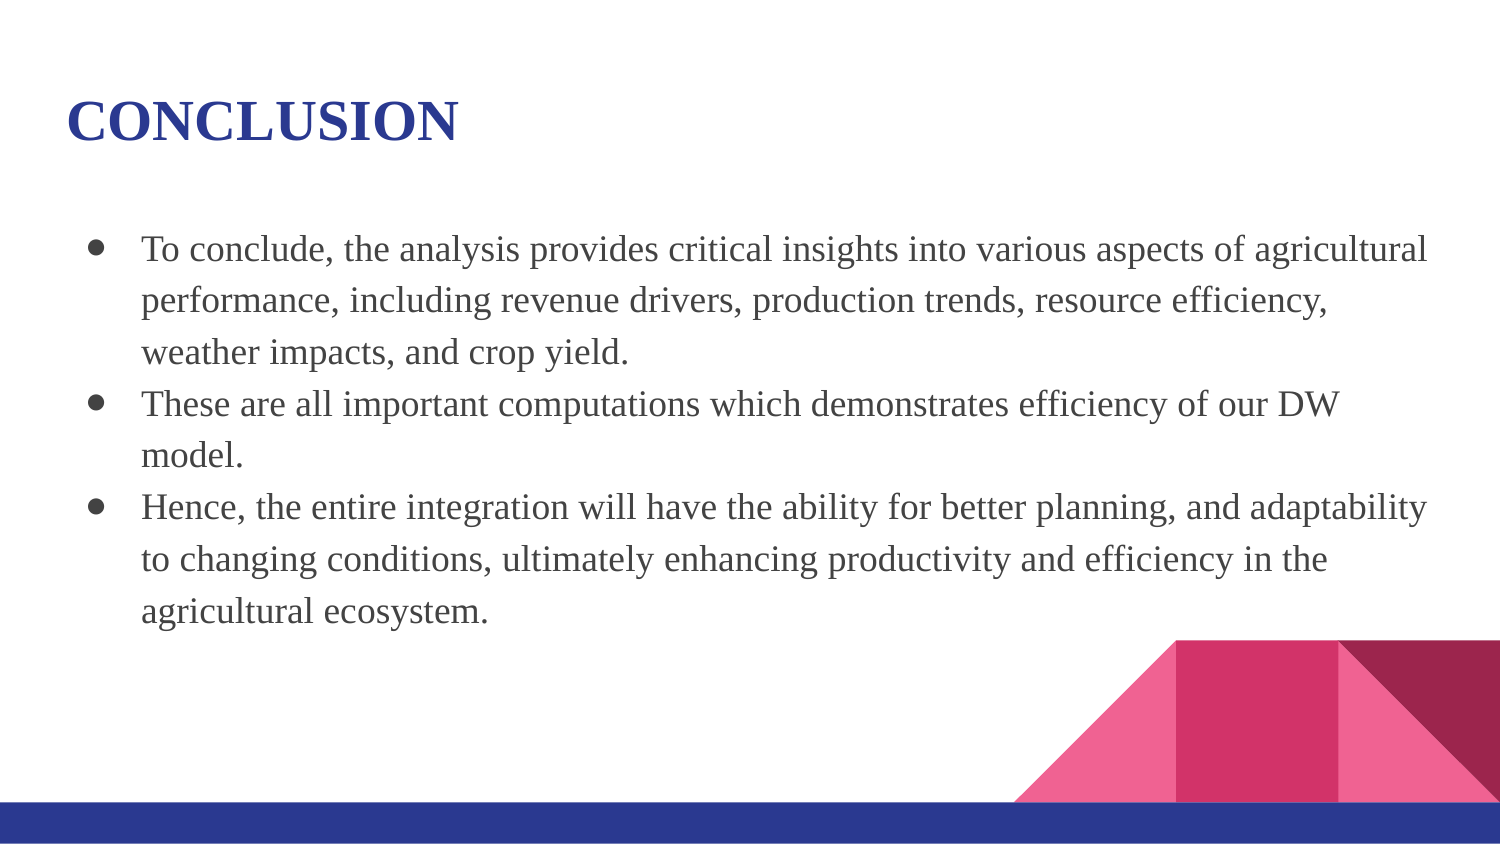

# CONCLUSION
To conclude, the analysis provides critical insights into various aspects of agricultural performance, including revenue drivers, production trends, resource efficiency, weather impacts, and crop yield.
These are all important computations which demonstrates efficiency of our DW model.
Hence, the entire integration will have the ability for better planning, and adaptability to changing conditions, ultimately enhancing productivity and efficiency in the agricultural ecosystem.